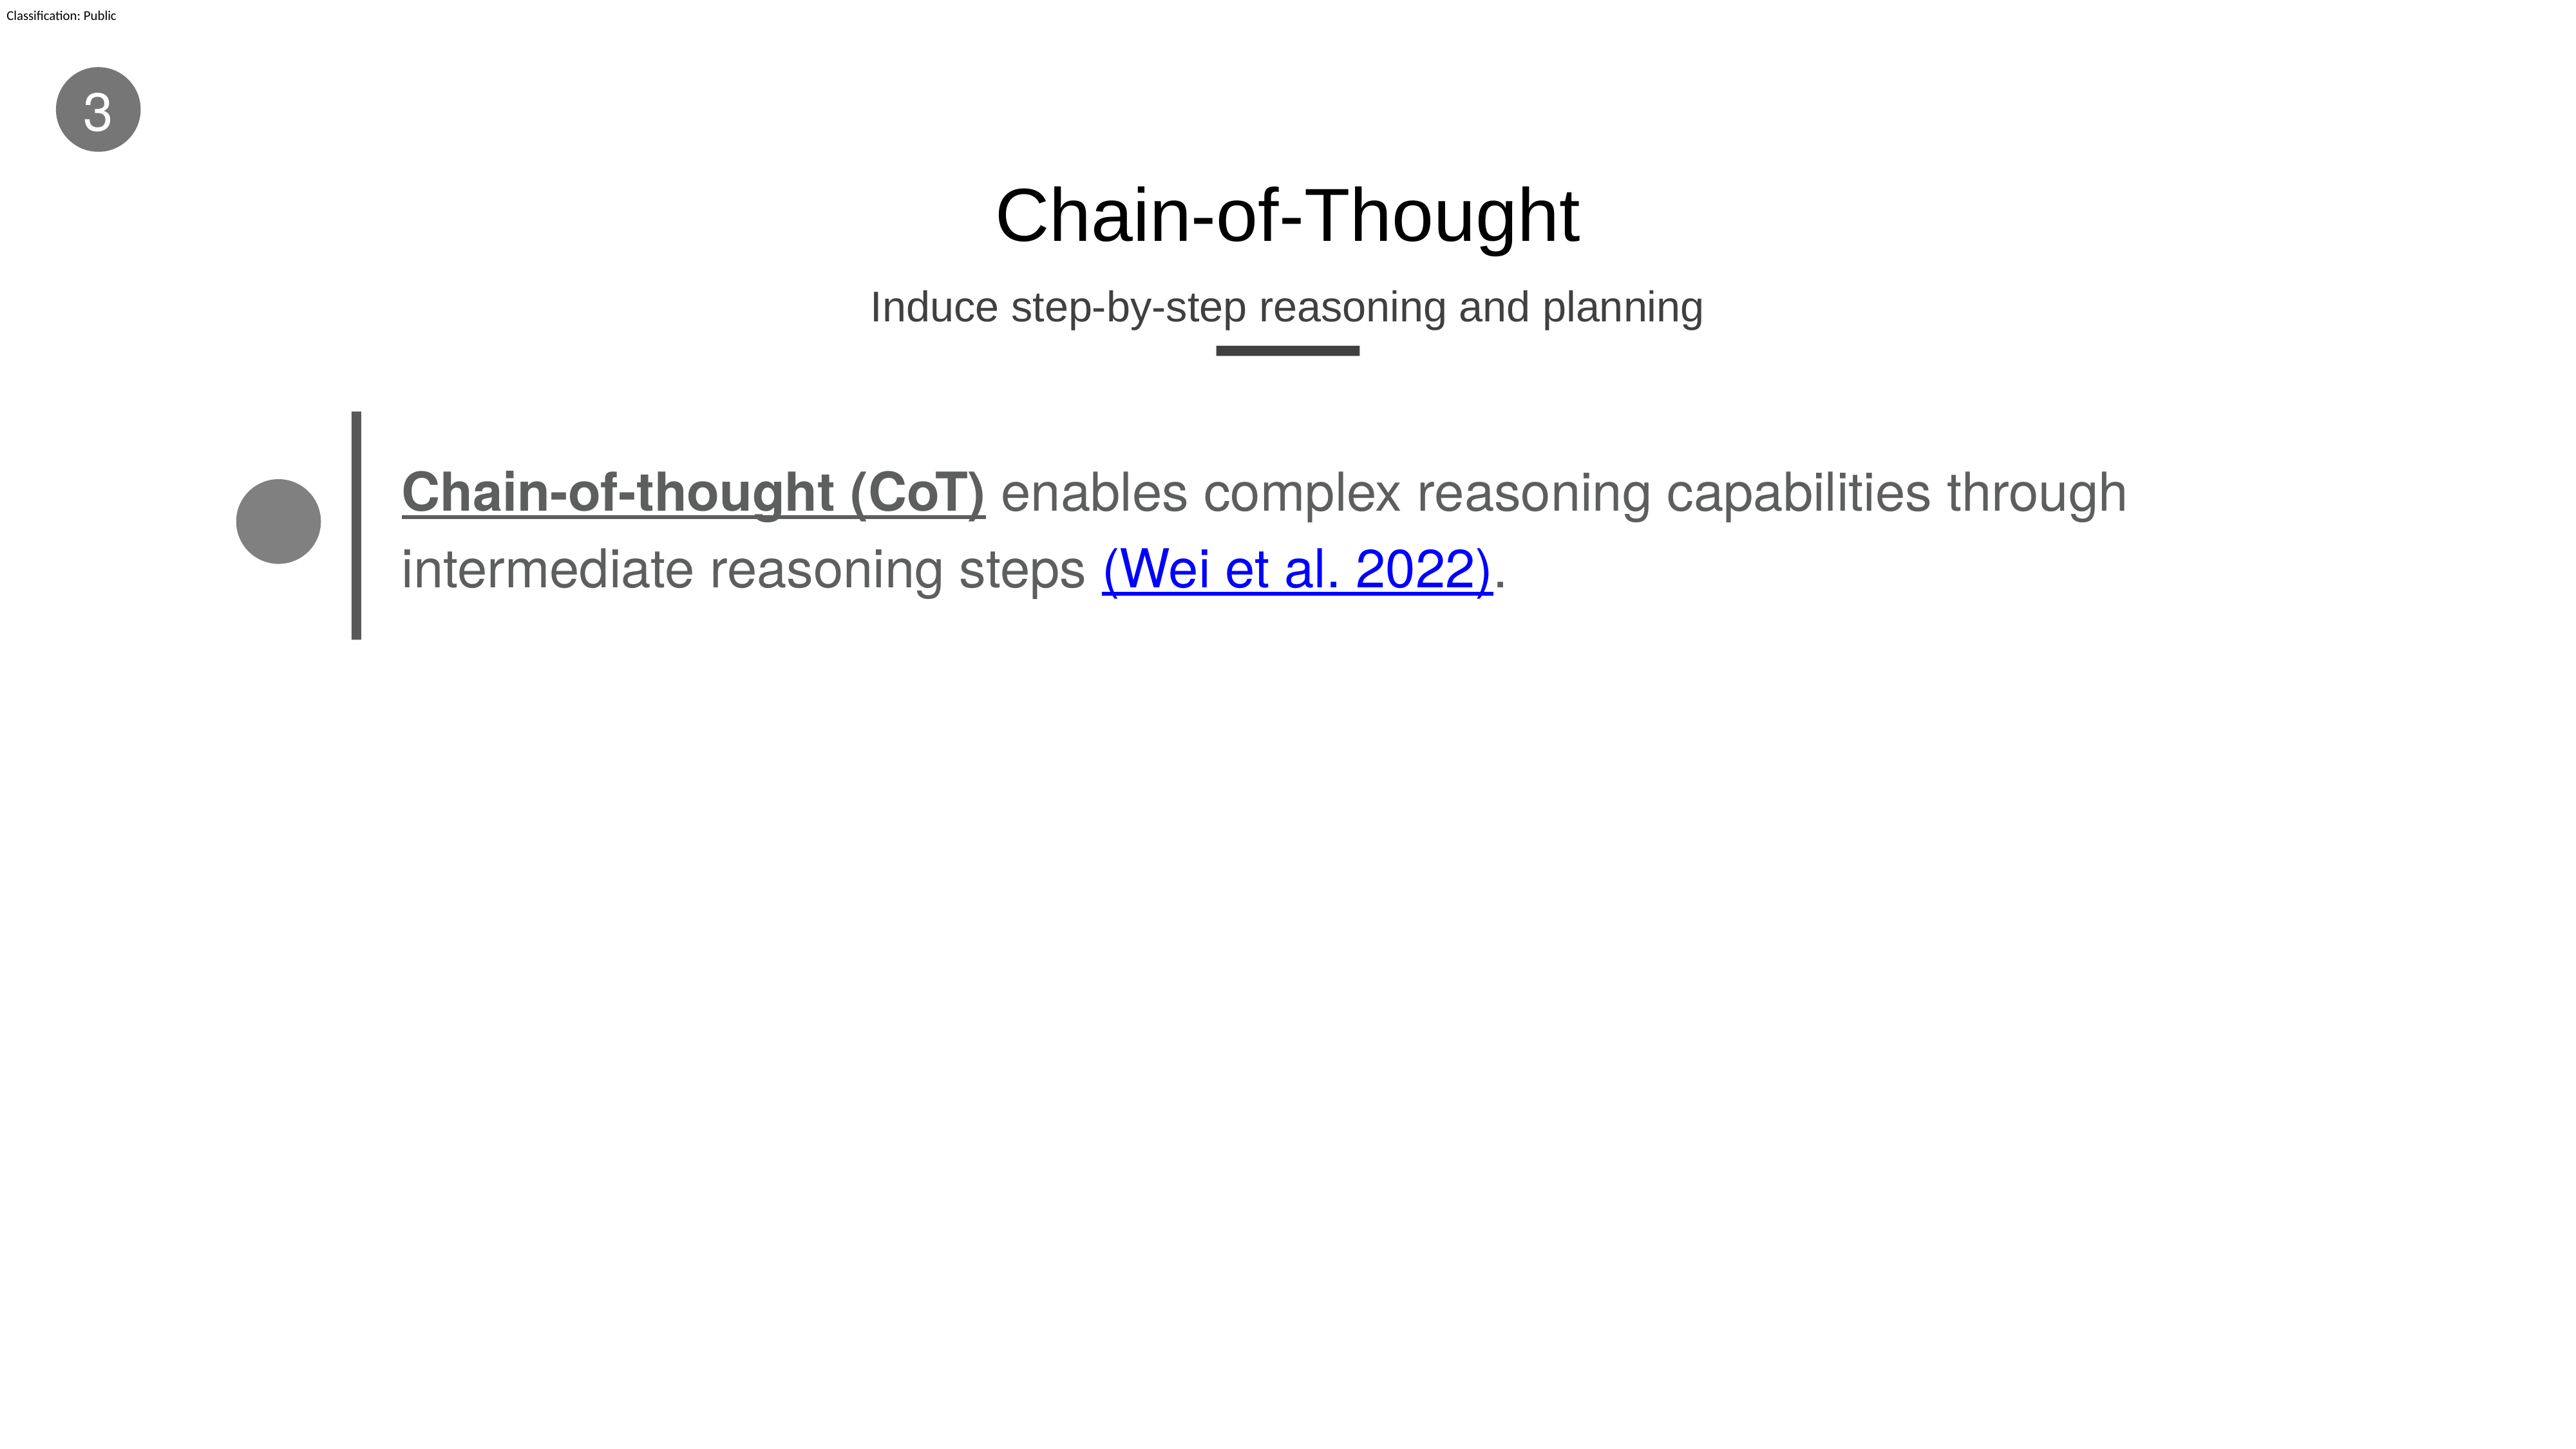

3
# Chain-of-Thought
Induce step-by-step reasoning and planning

Chain-of-thought (CoT) enables complex reasoning capabilities through intermediate reasoning steps (Wei et al. 2022).